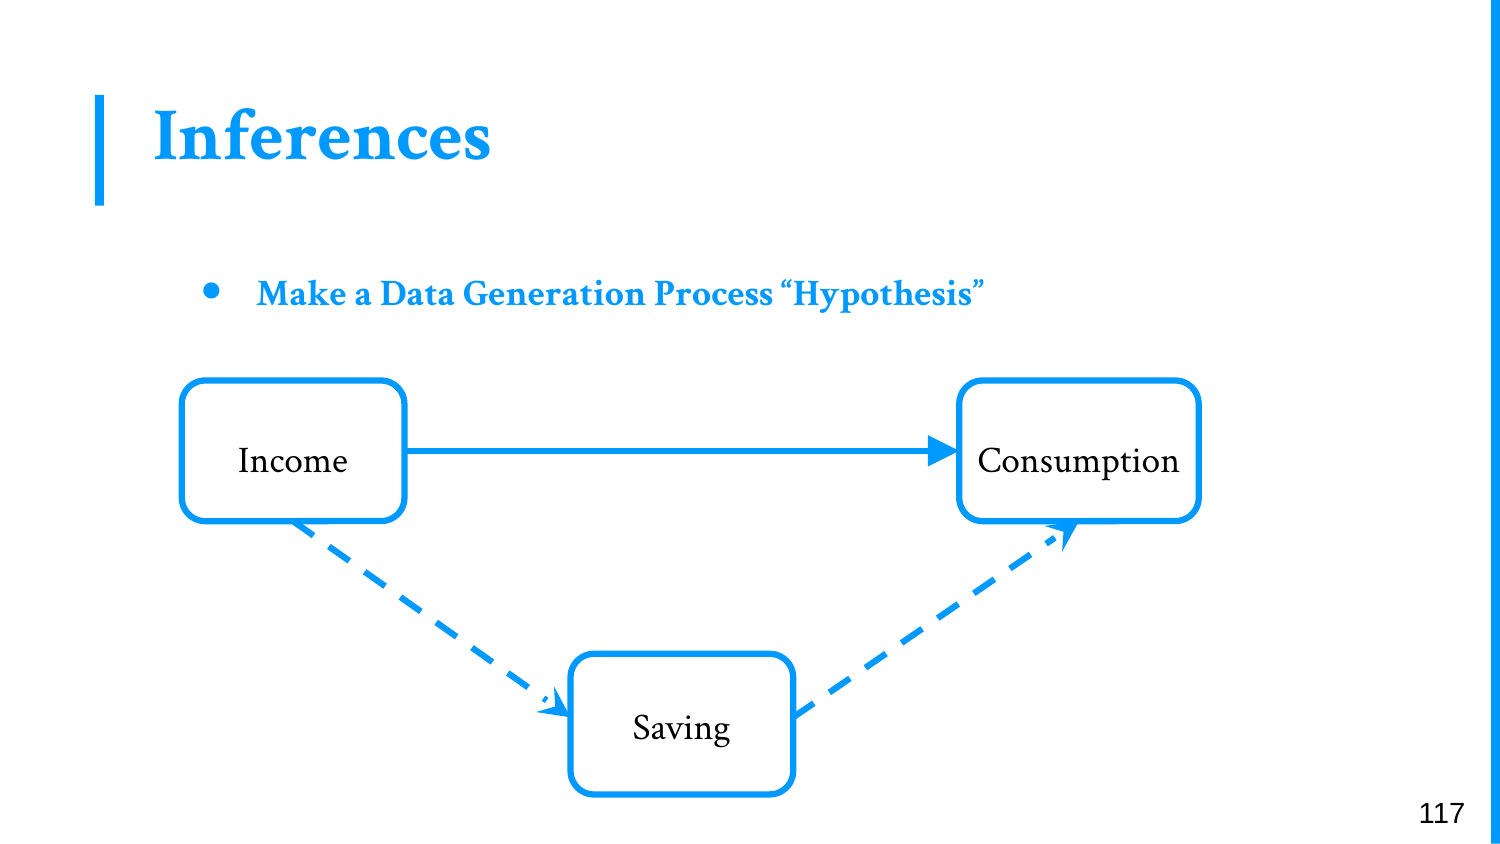

# Inferences
Make a Data Generation Process “Hypothesis”

Income
Consumption

Saving
117